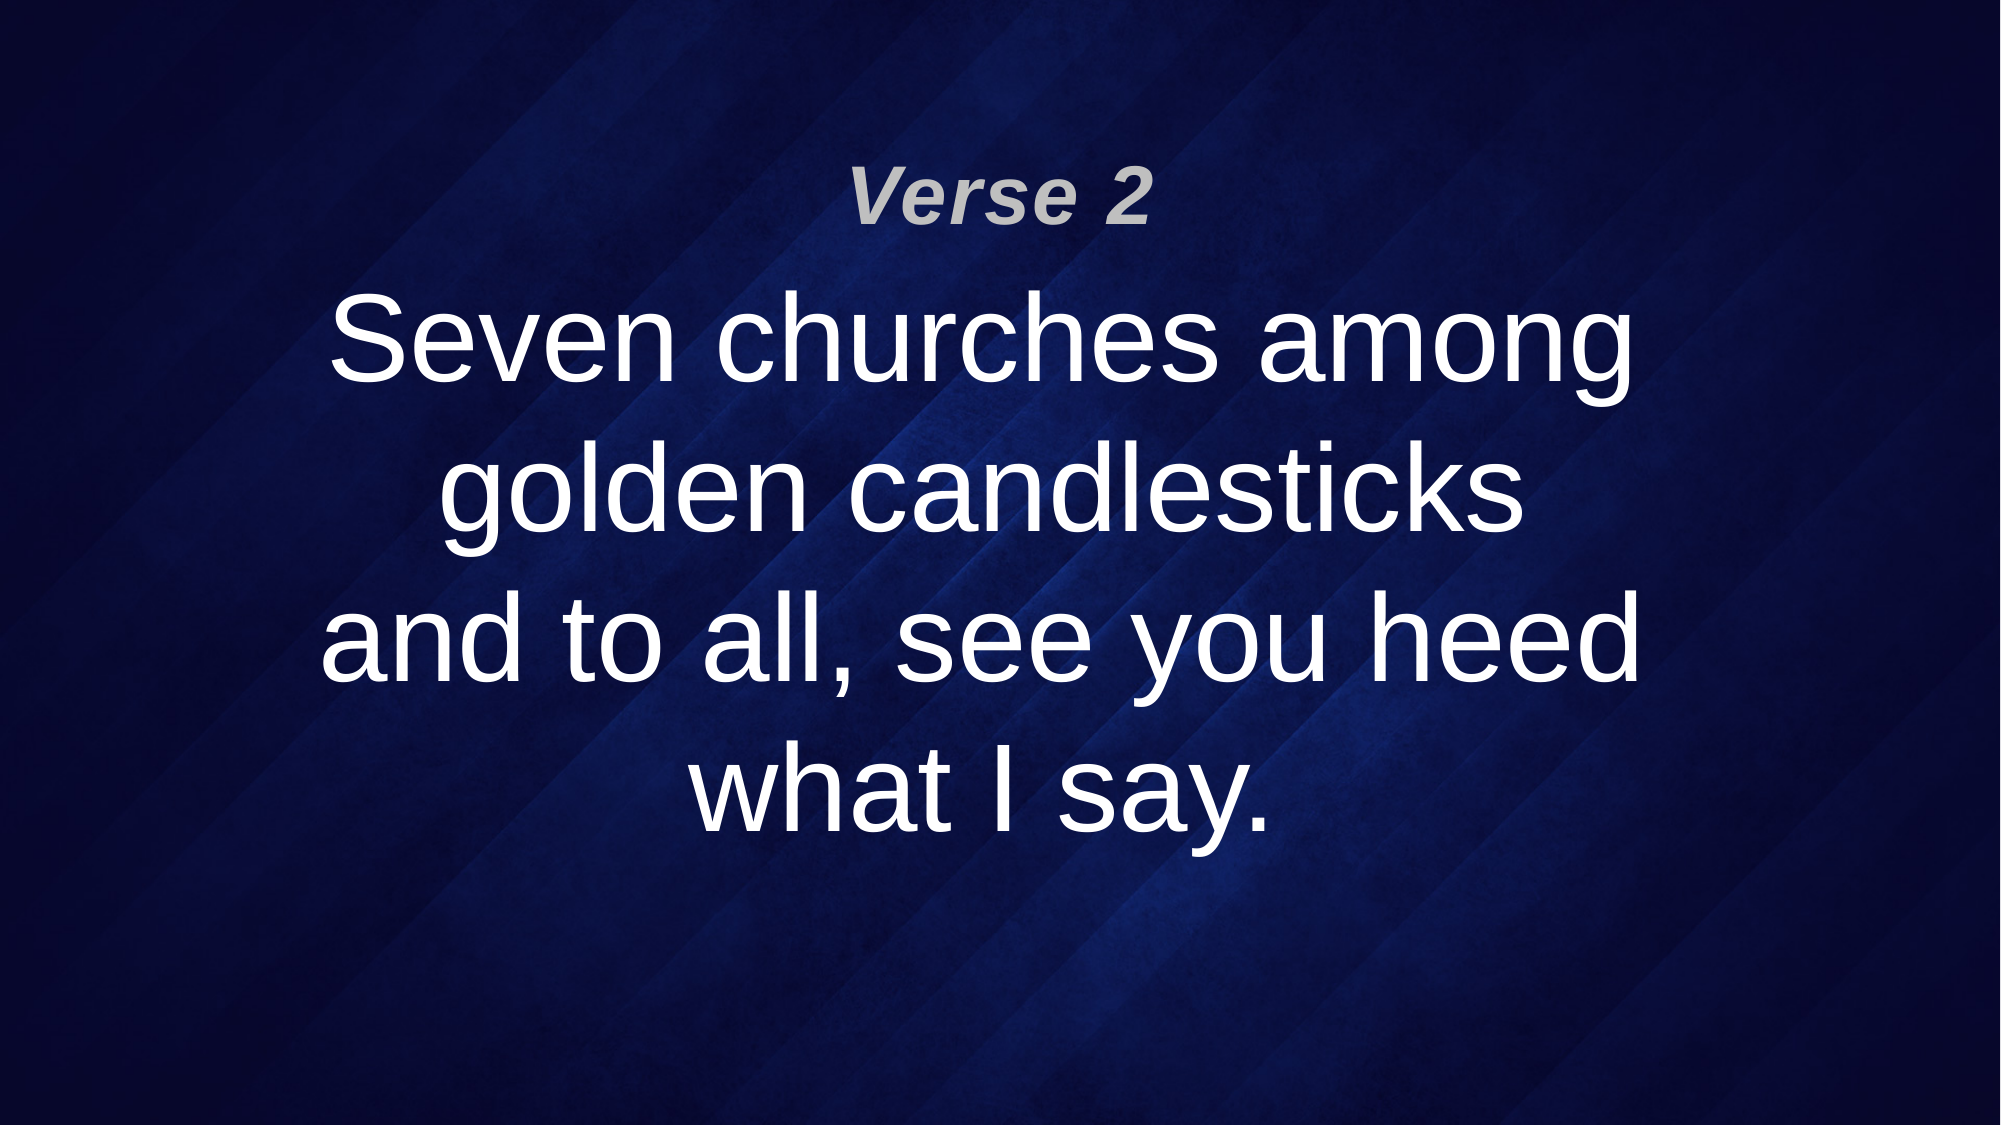

Verse 2
# Seven churches among golden candlesticks and to all, see you heed what I say.